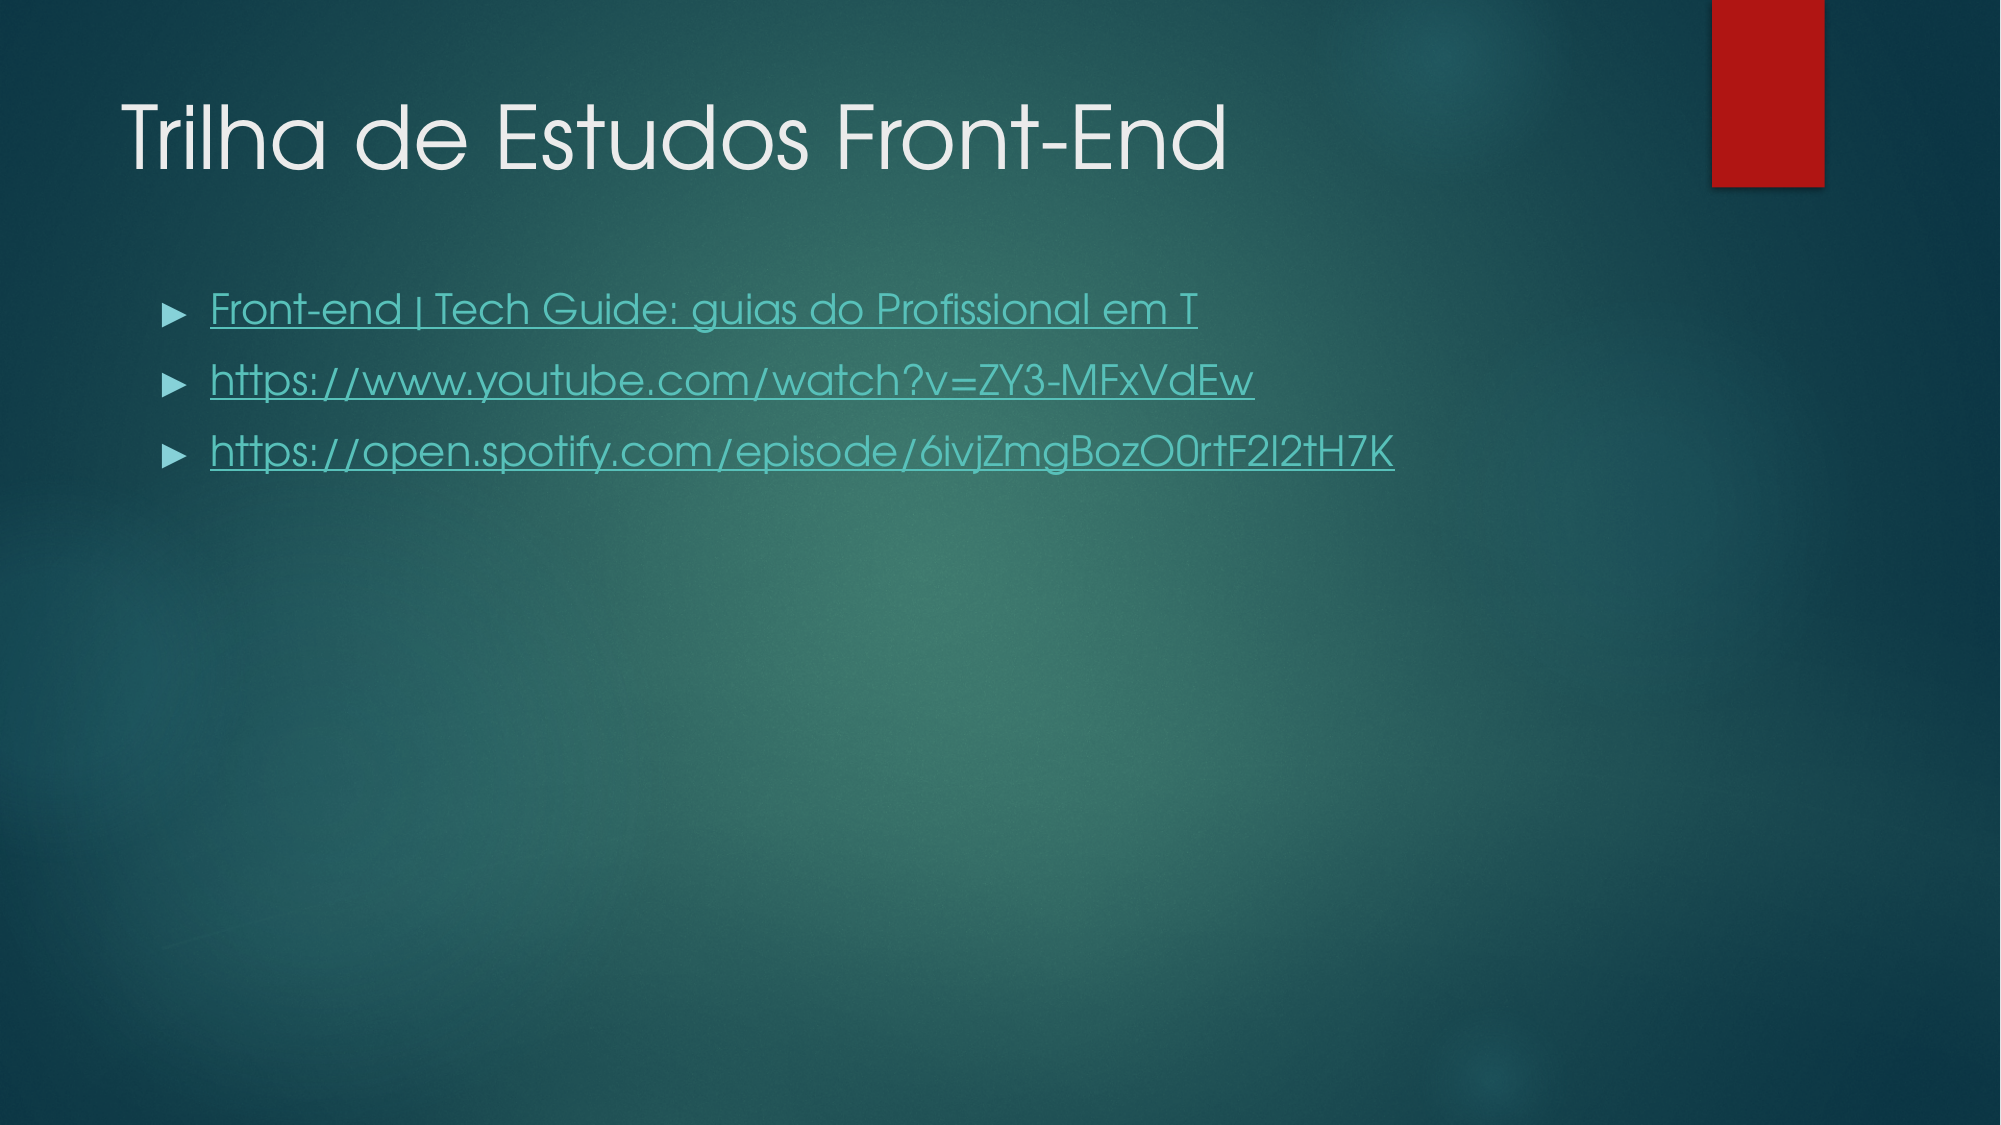

# Trilha de Estudos Front-End
Front-end | Tech Guide: guias do Profissional em T
https://www.youtube.com/watch?v=ZY3-MFxVdEw
https://open.spotify.com/episode/6ivjZmgBozO0rtF2I2tH7K